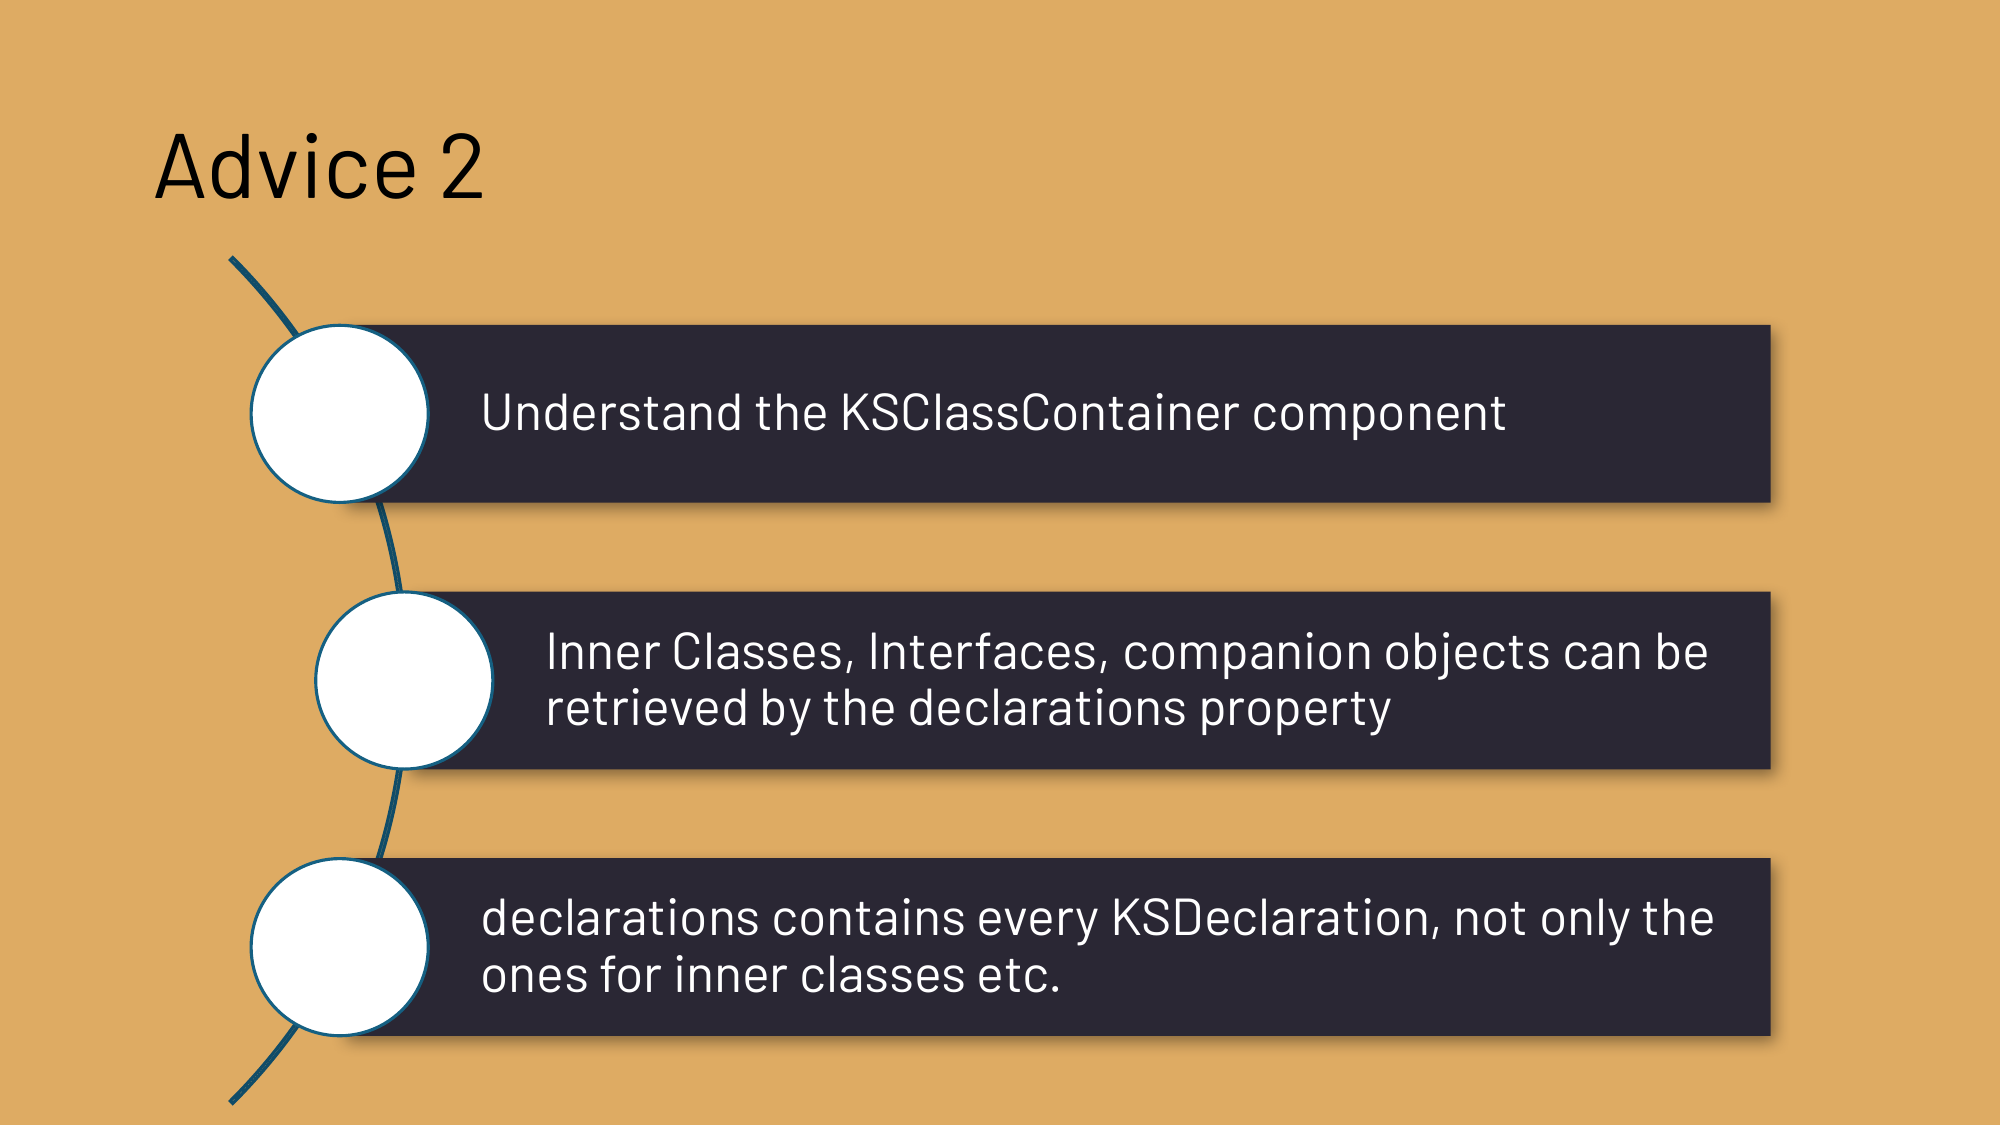

# Advice 2
Understand the KSClassContainer component
Inner Classes, Interfaces, companion objects can be retrieved by the declarations property
declarations contains every KSDeclaration, not only the ones for inner classes etc.